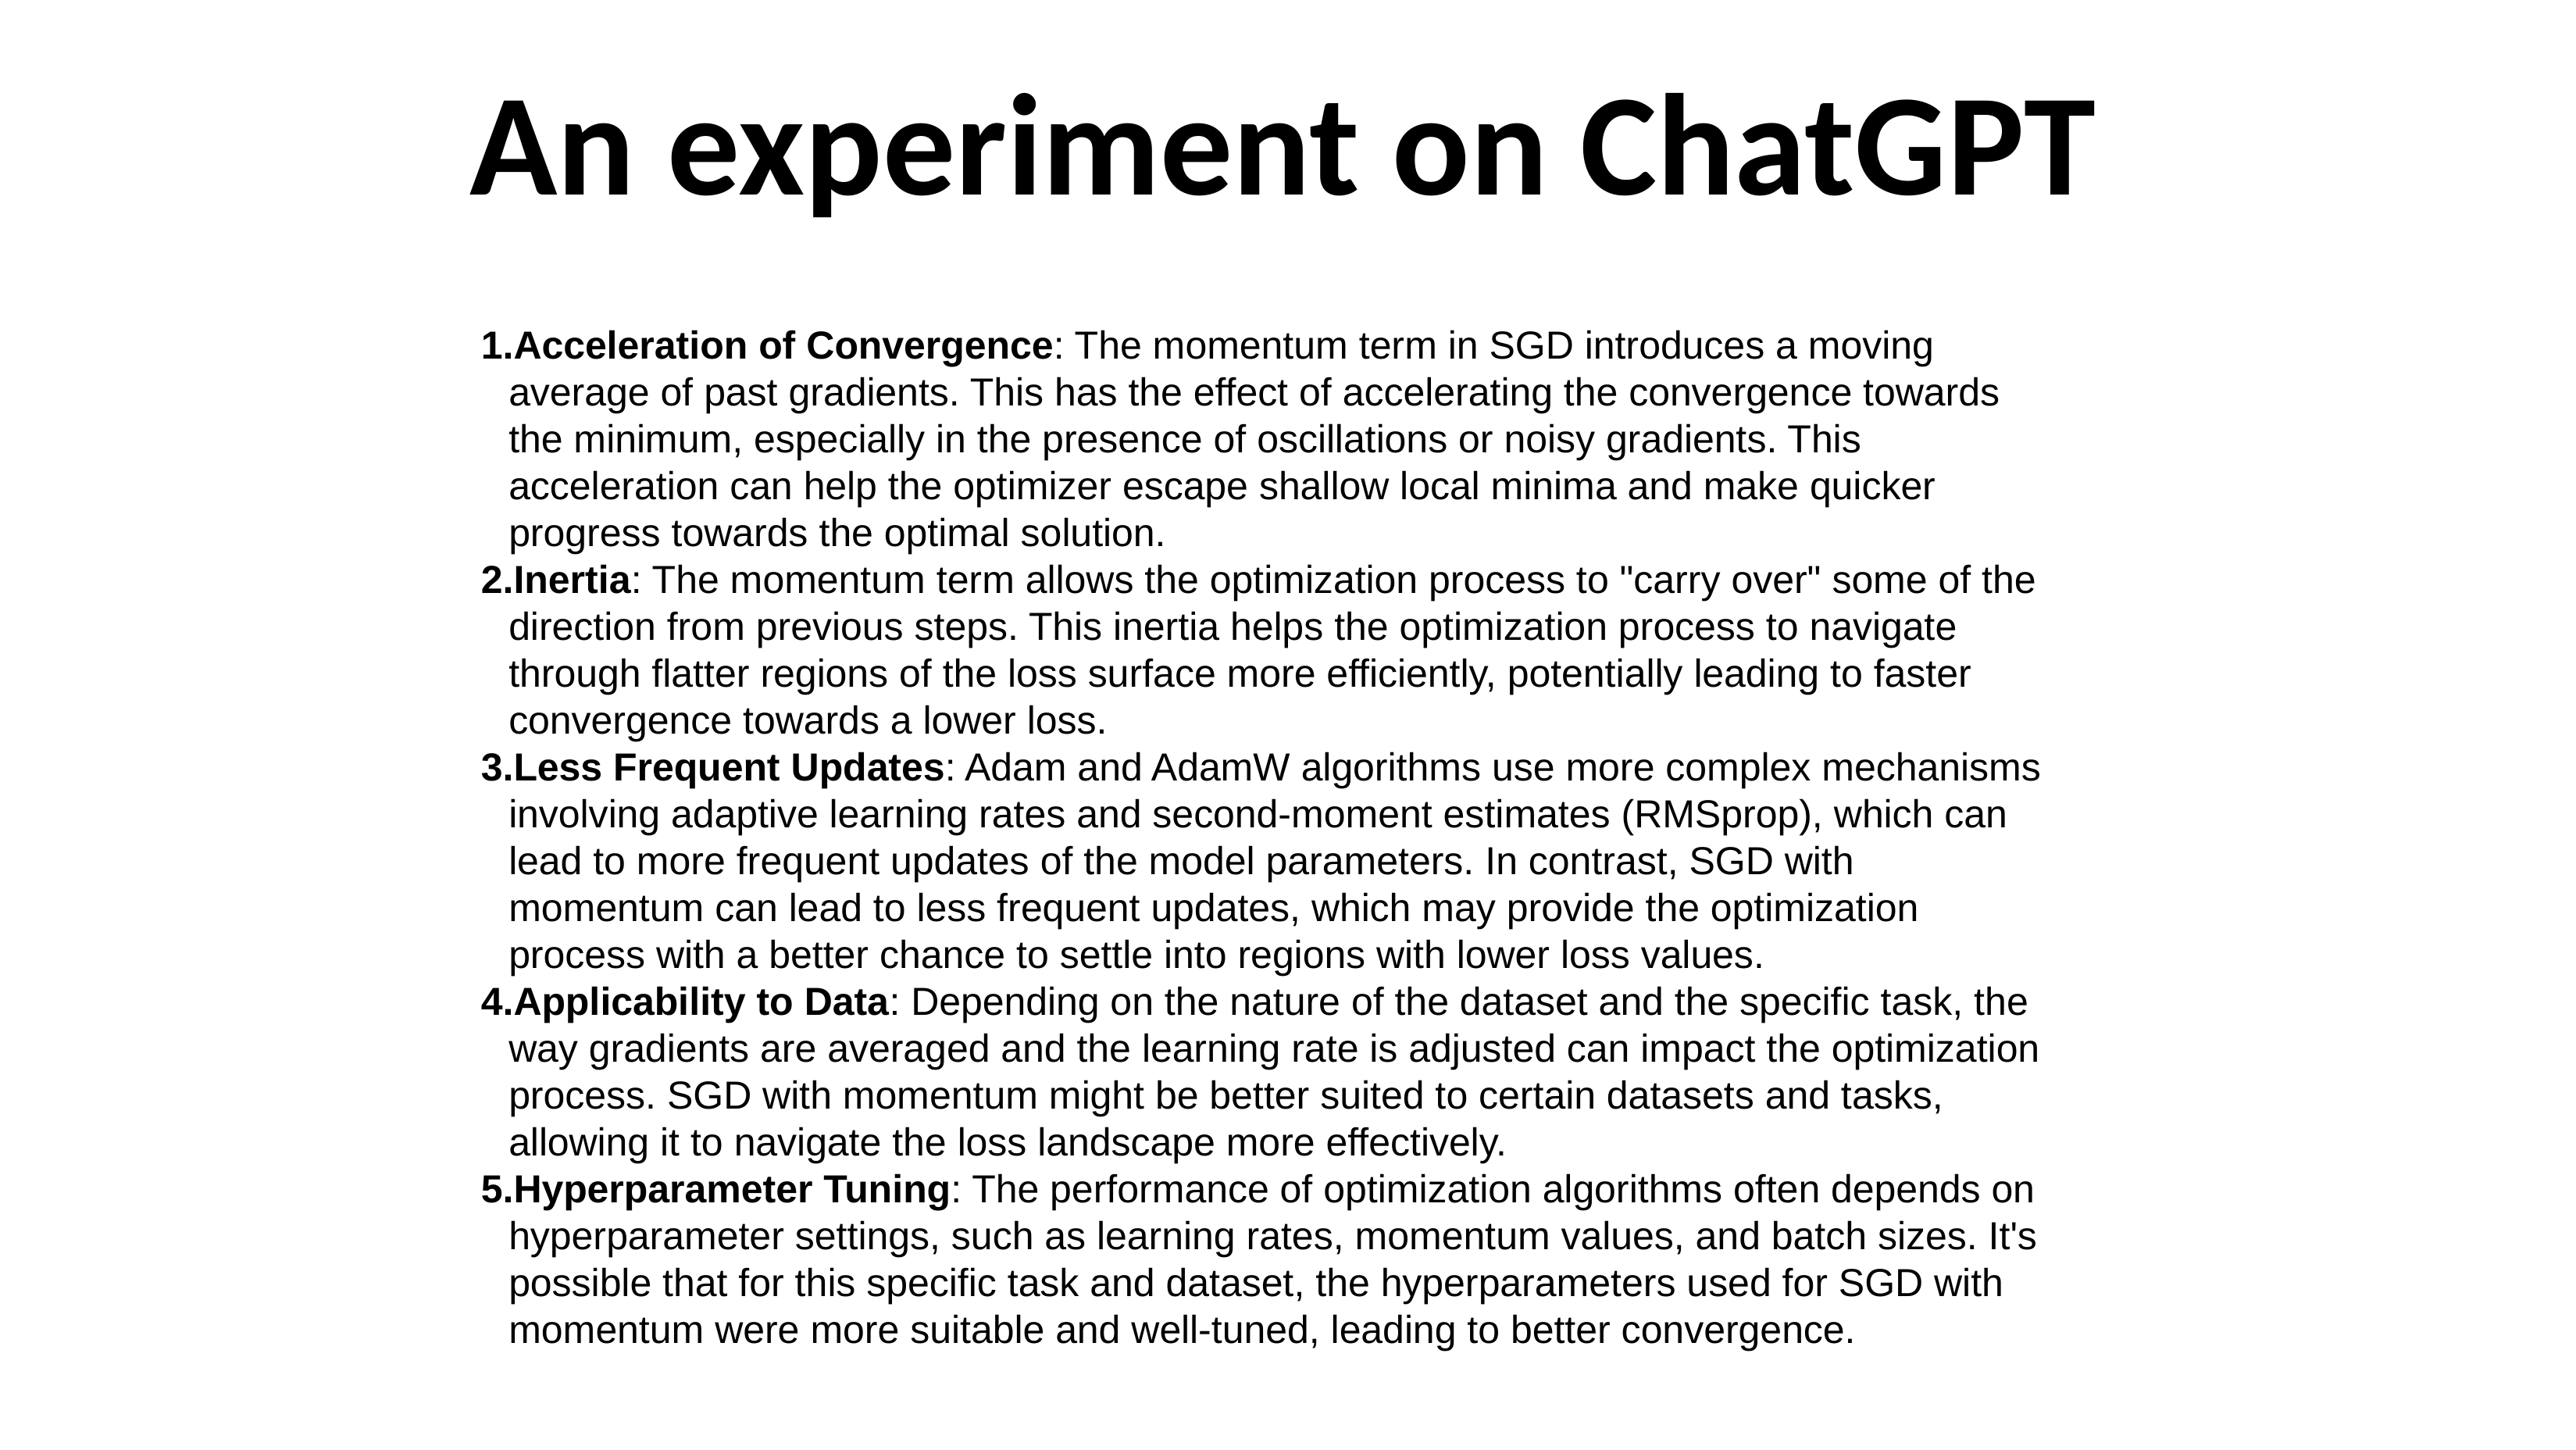

# An experiment on ChatGPT
Acceleration of Convergence: The momentum term in SGD introduces a moving average of past gradients. This has the effect of accelerating the convergence towards the minimum, especially in the presence of oscillations or noisy gradients. This acceleration can help the optimizer escape shallow local minima and make quicker progress towards the optimal solution.
Inertia: The momentum term allows the optimization process to "carry over" some of the direction from previous steps. This inertia helps the optimization process to navigate through flatter regions of the loss surface more efficiently, potentially leading to faster convergence towards a lower loss.
Less Frequent Updates: Adam and AdamW algorithms use more complex mechanisms involving adaptive learning rates and second-moment estimates (RMSprop), which can lead to more frequent updates of the model parameters. In contrast, SGD with momentum can lead to less frequent updates, which may provide the optimization process with a better chance to settle into regions with lower loss values.
Applicability to Data: Depending on the nature of the dataset and the specific task, the way gradients are averaged and the learning rate is adjusted can impact the optimization process. SGD with momentum might be better suited to certain datasets and tasks, allowing it to navigate the loss landscape more effectively.
Hyperparameter Tuning: The performance of optimization algorithms often depends on hyperparameter settings, such as learning rates, momentum values, and batch sizes. It's possible that for this specific task and dataset, the hyperparameters used for SGD with momentum were more suitable and well-tuned, leading to better convergence.